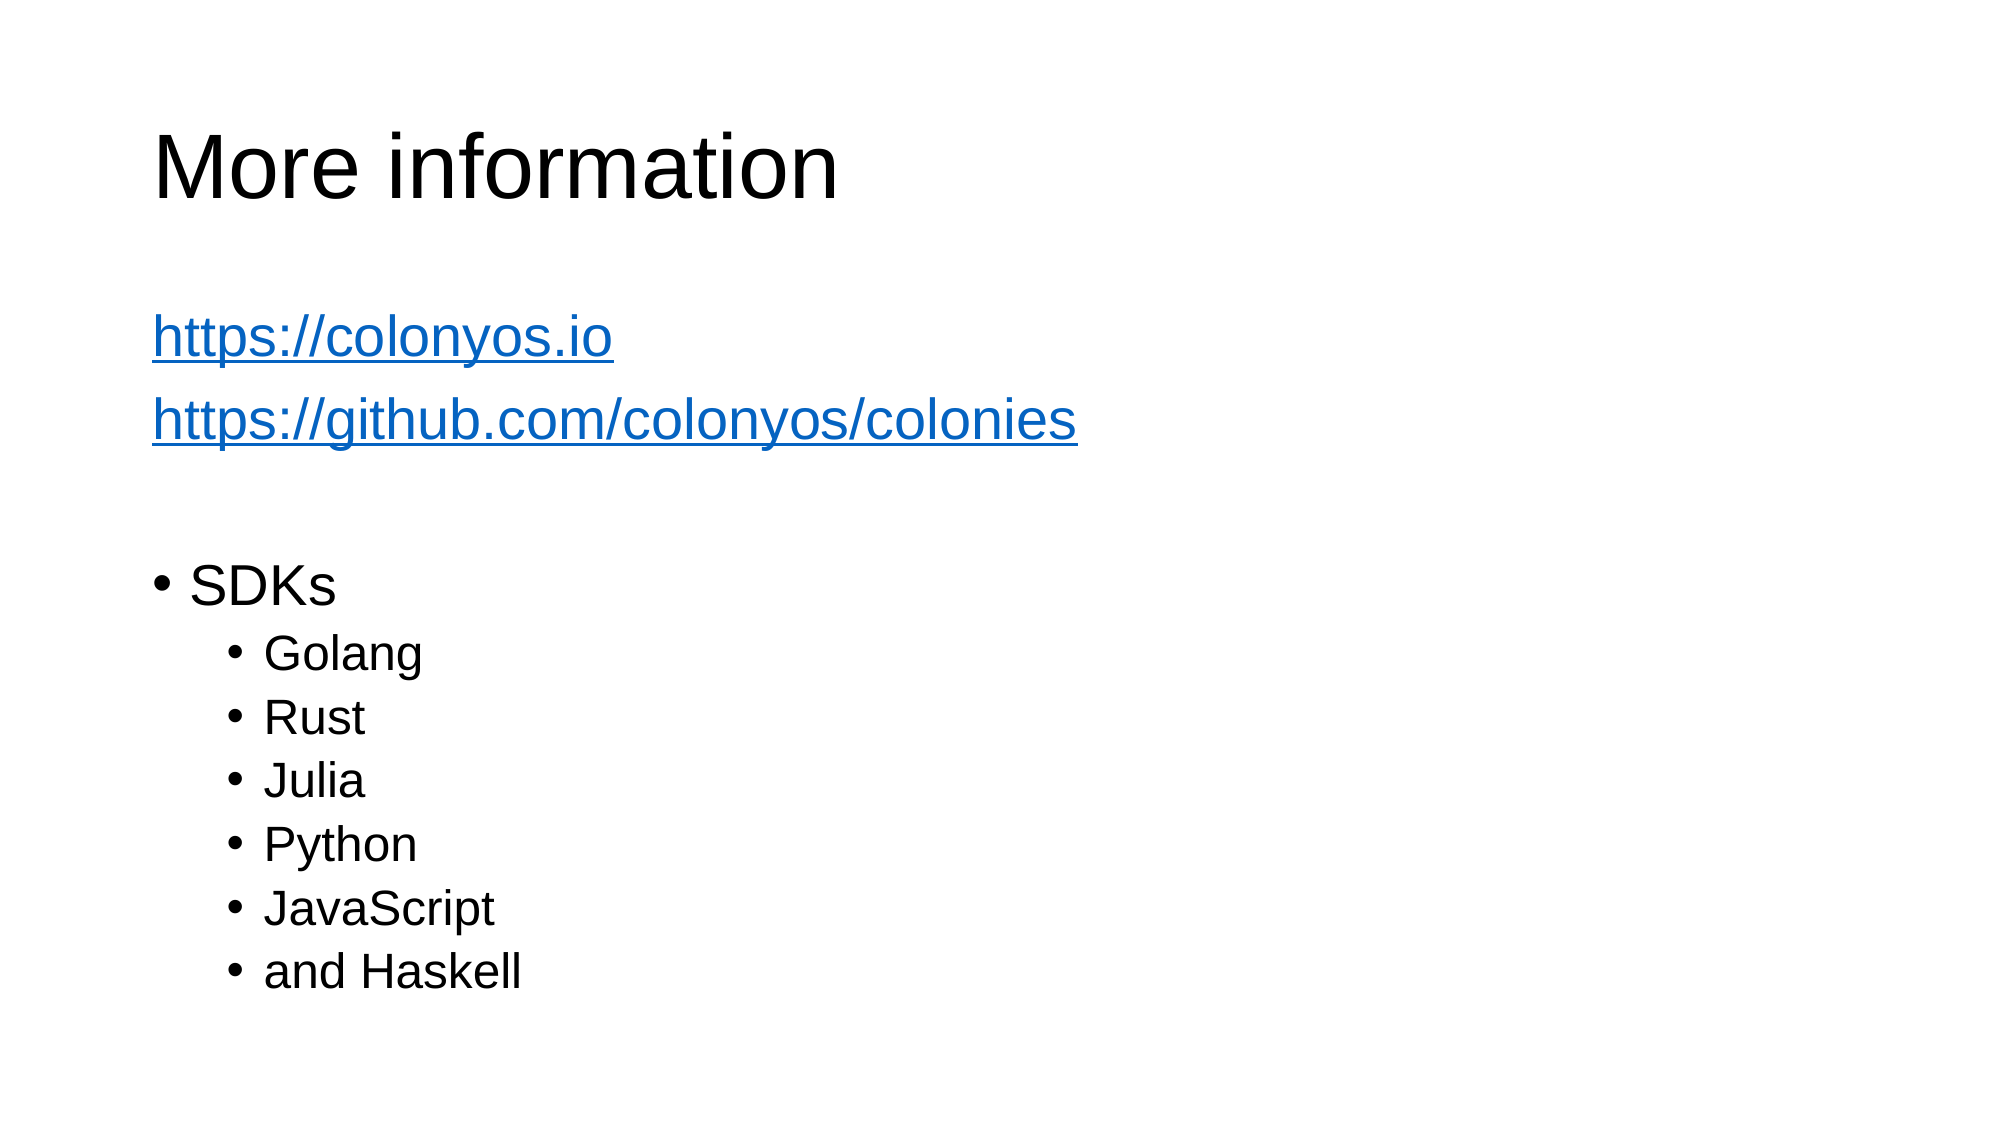

# More information
https://colonyos.io
https://github.com/colonyos/colonies

SDKs
Golang
Rust
Julia
Python
JavaScript
and Haskell